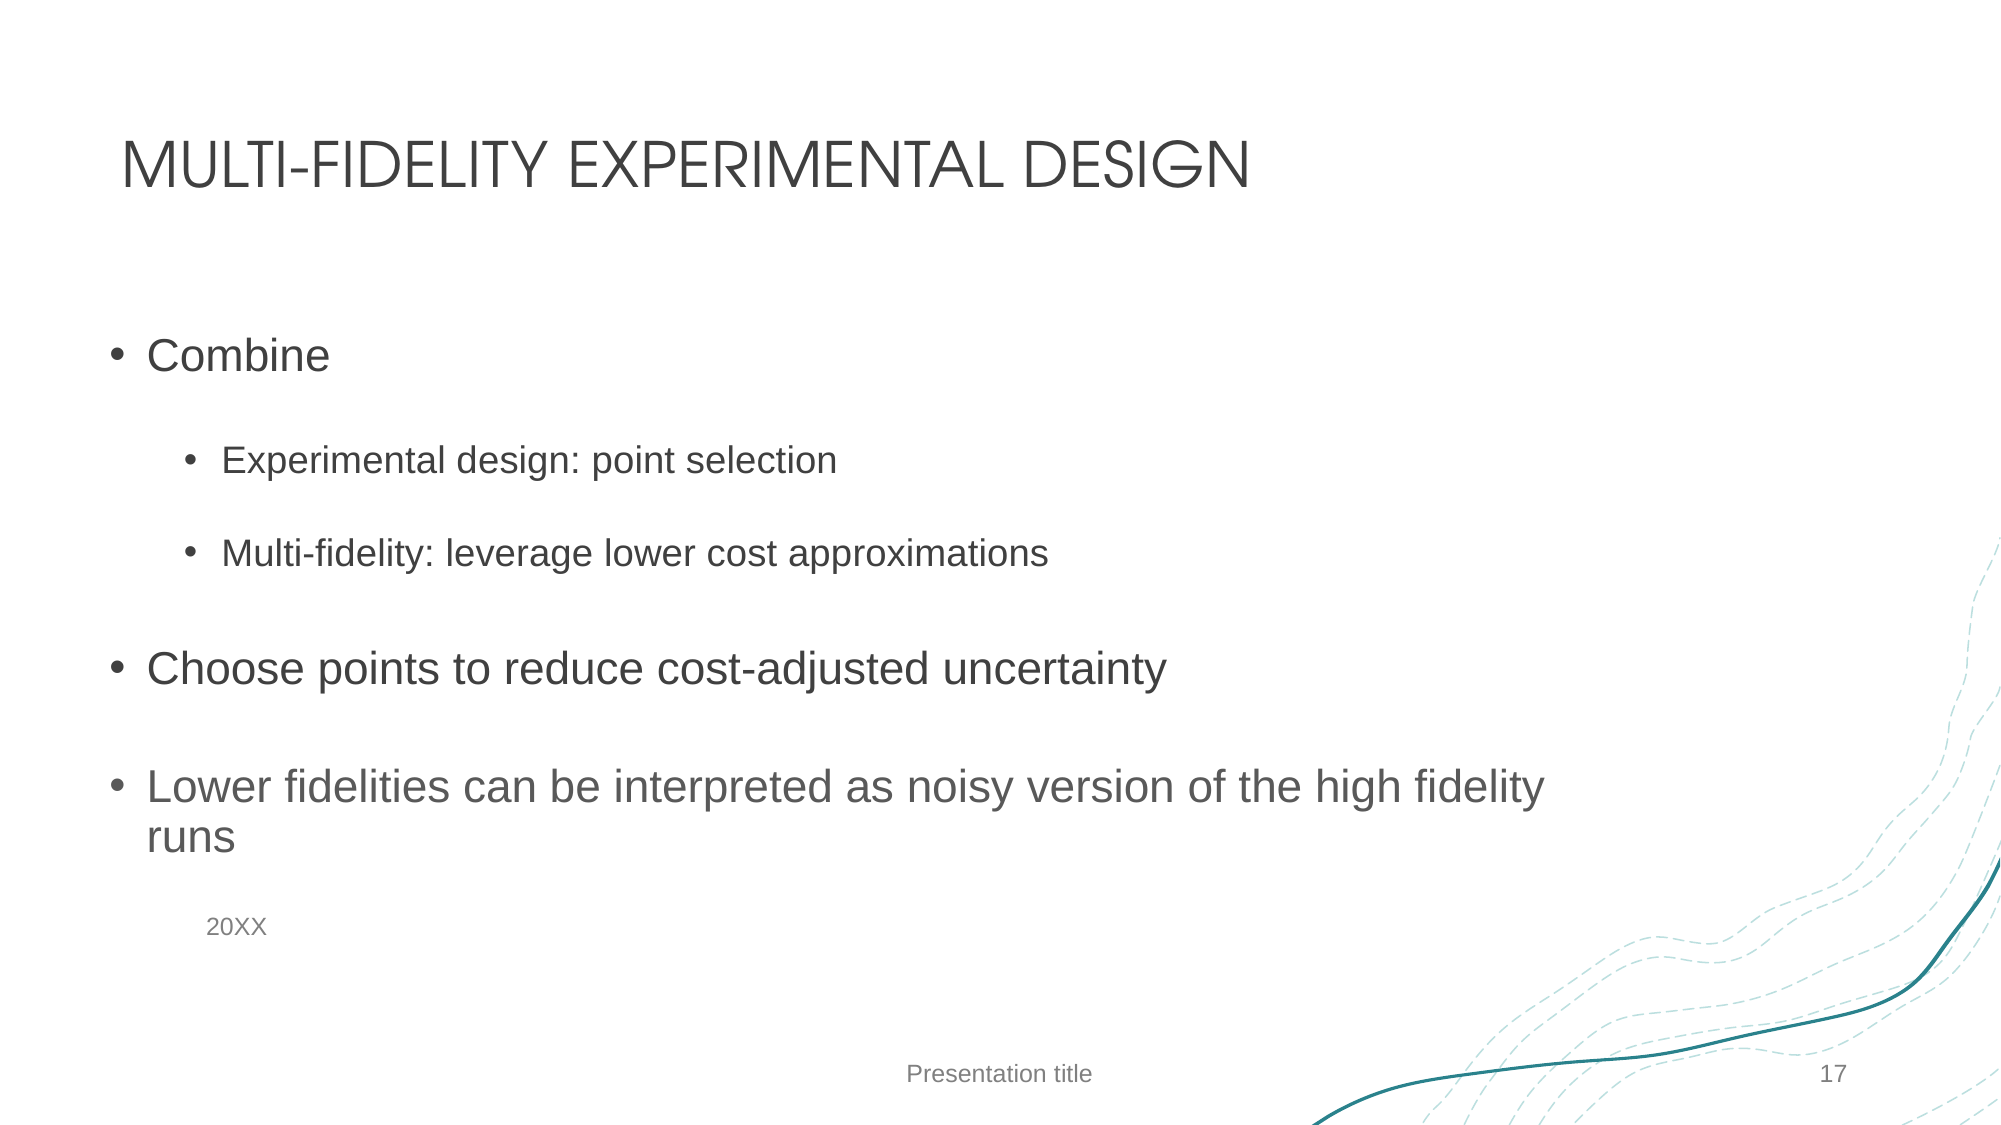

# Multi-fidelity experimental design

Combine
Experimental design: point selection
Multi-fidelity: leverage lower cost approximations

Choose points to reduce cost-adjusted uncertainty
Lower fidelities can be interpreted as noisy version of the high fidelity runs

20XX
Presentation title
17